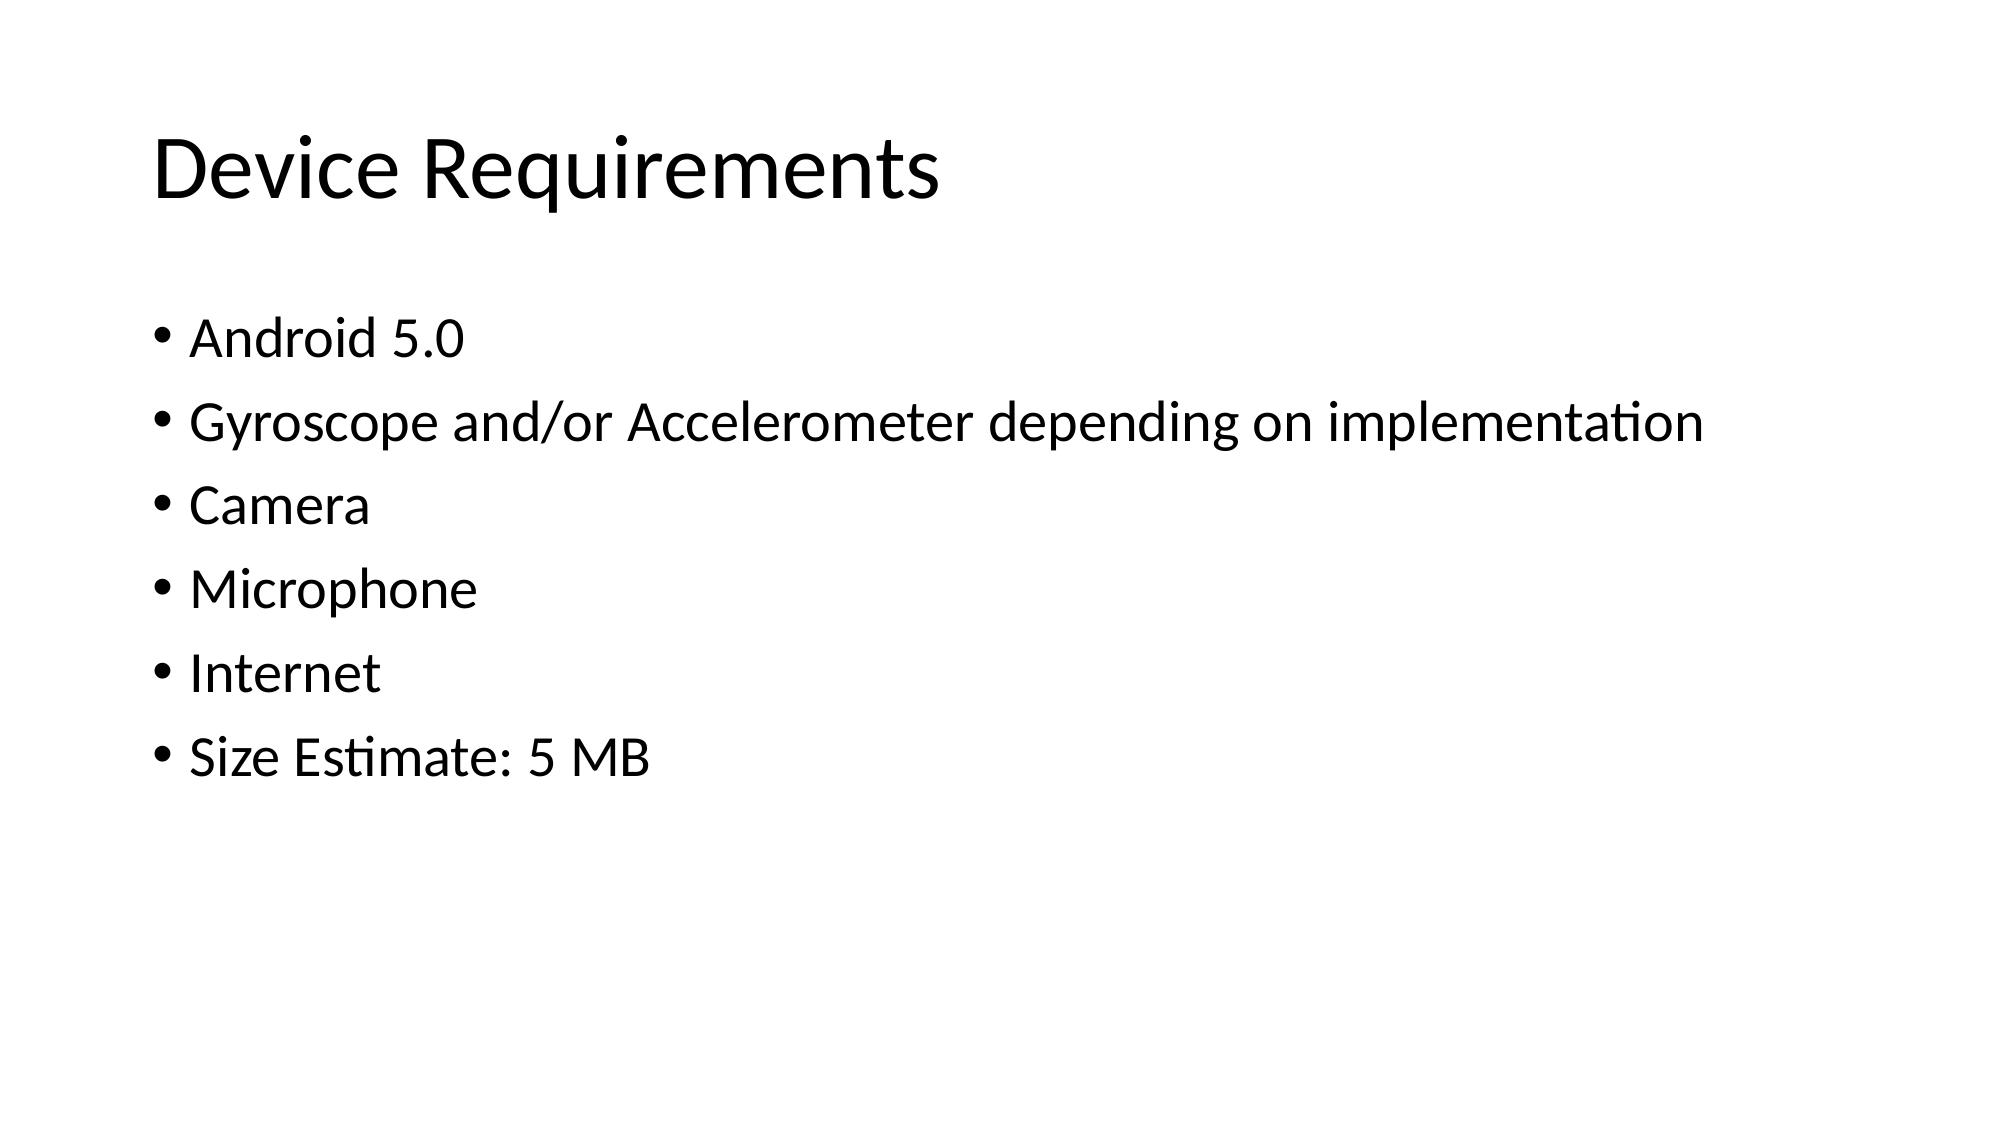

# Device Requirements
Android 5.0
Gyroscope and/or Accelerometer depending on implementation
Camera
Microphone
Internet
Size Estimate: 5 MB